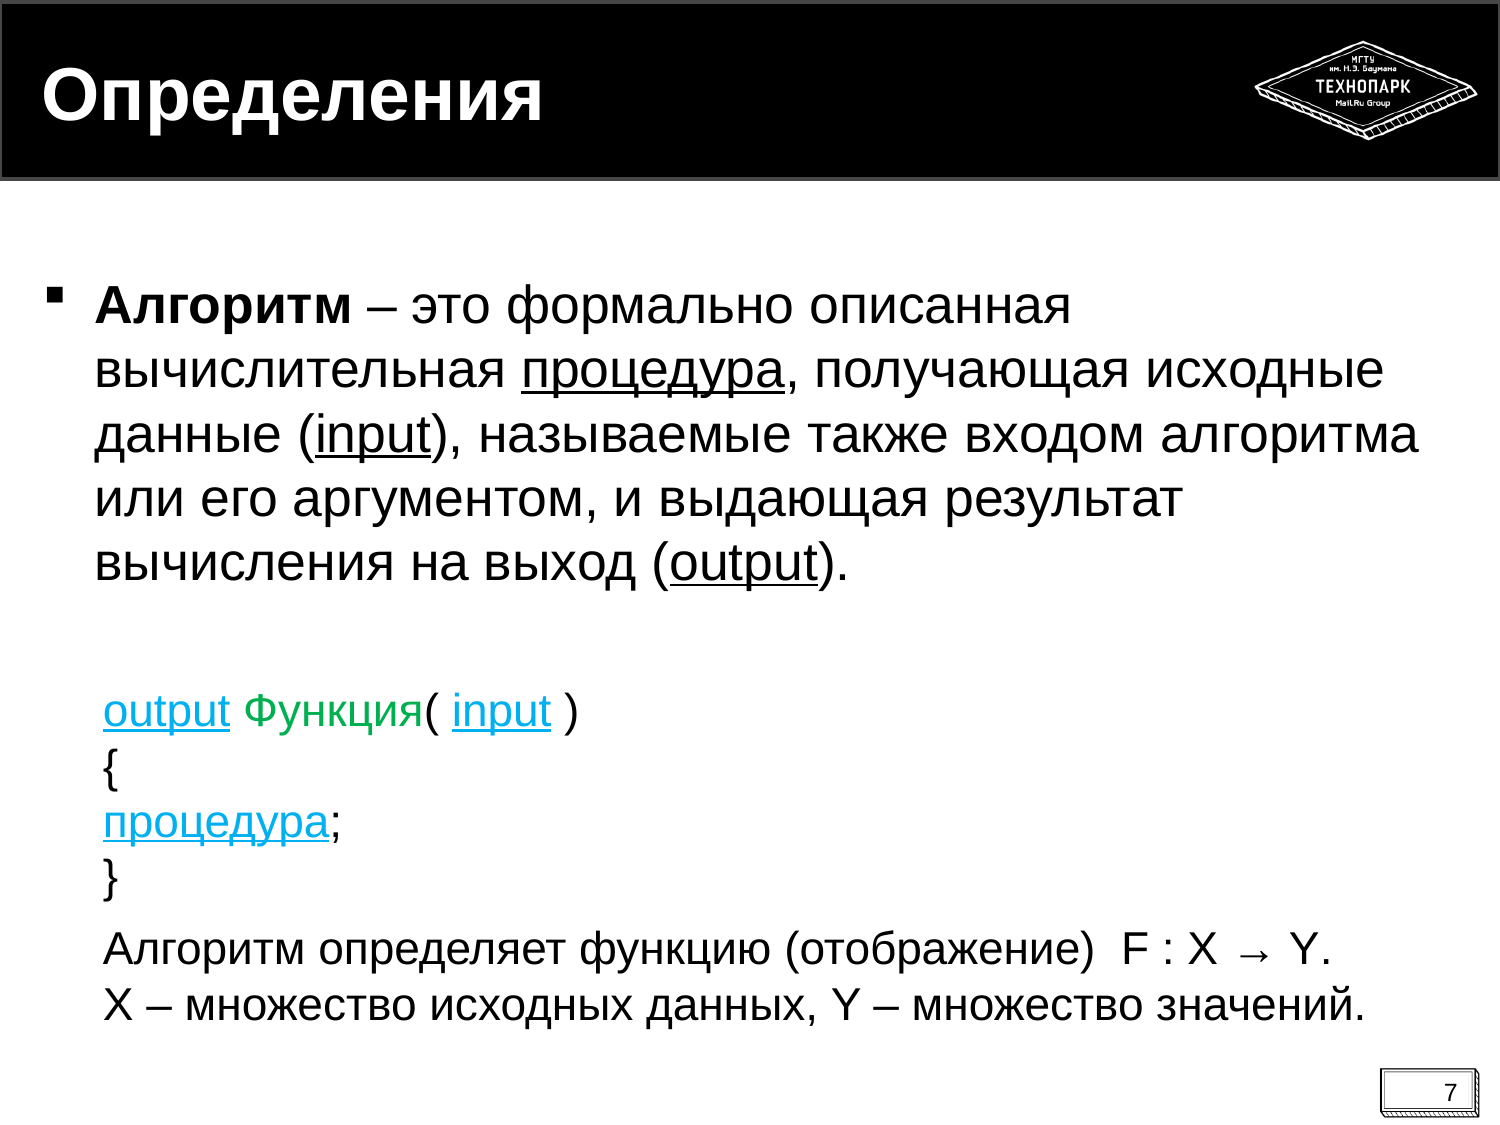

# Определения
Алгоритм – это формально описанная вычислительная процедура, получающая исходные данные (input), называемые также входом алгоритма или его аргументом, и выдающая результат вычисления на выход (output).

output Функция( input )
{
	процедура;
}
Алгоритм определяет функцию (отображение)  F : X → Y.
X – множество исходных данных, Y – множество значений.
7